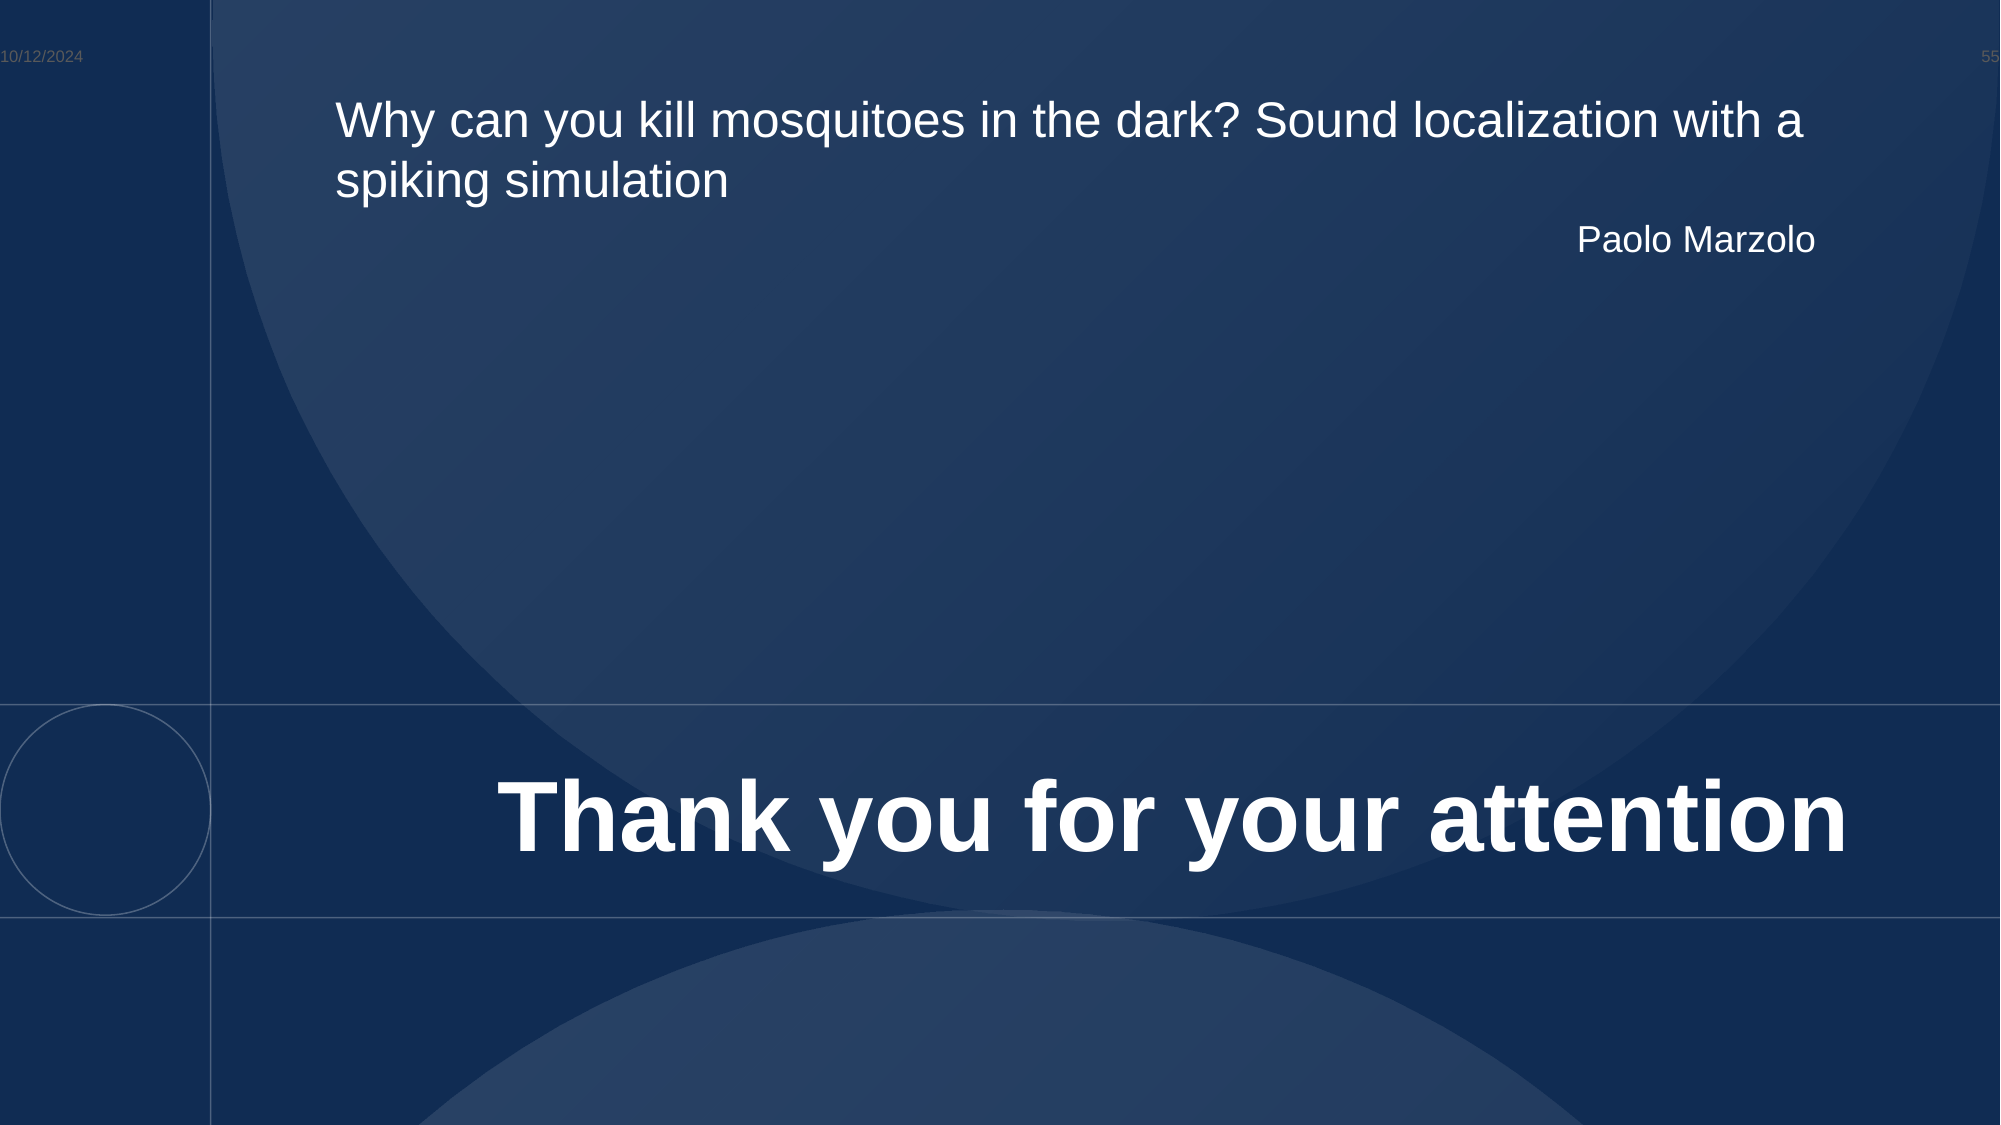

Why can you kill mosquitoes in the dark? Sound localization with a spiking simulation
10/12/2024
55
Paolo Marzolo
# Thank you for your attention